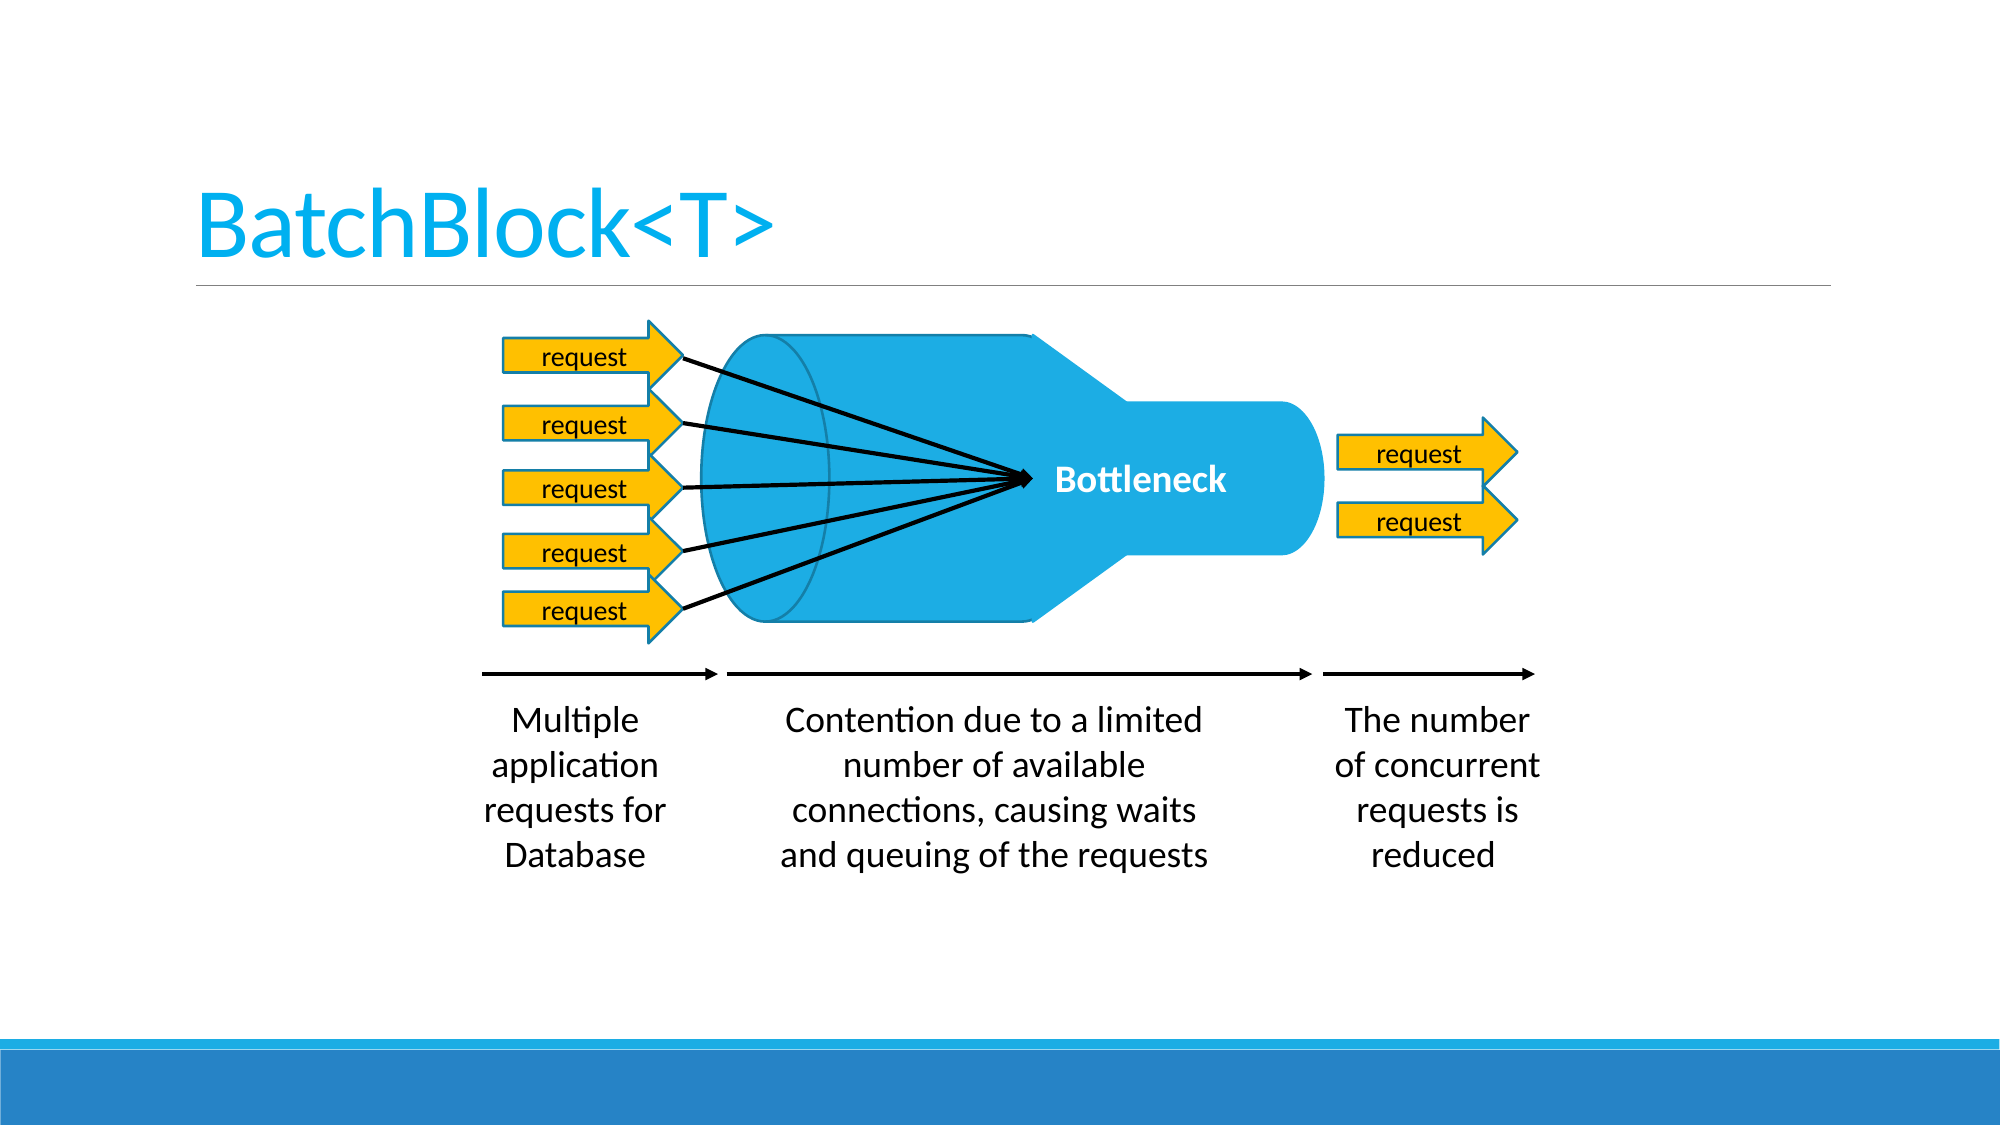

# BatchBlock<T>
request

request

request
Bottleneck
request
request
request
request
Contention due to a limited number of available connections, causing waits and queuing of the requests
Multiple application requests for Database
The number of concurrent requests is reduced